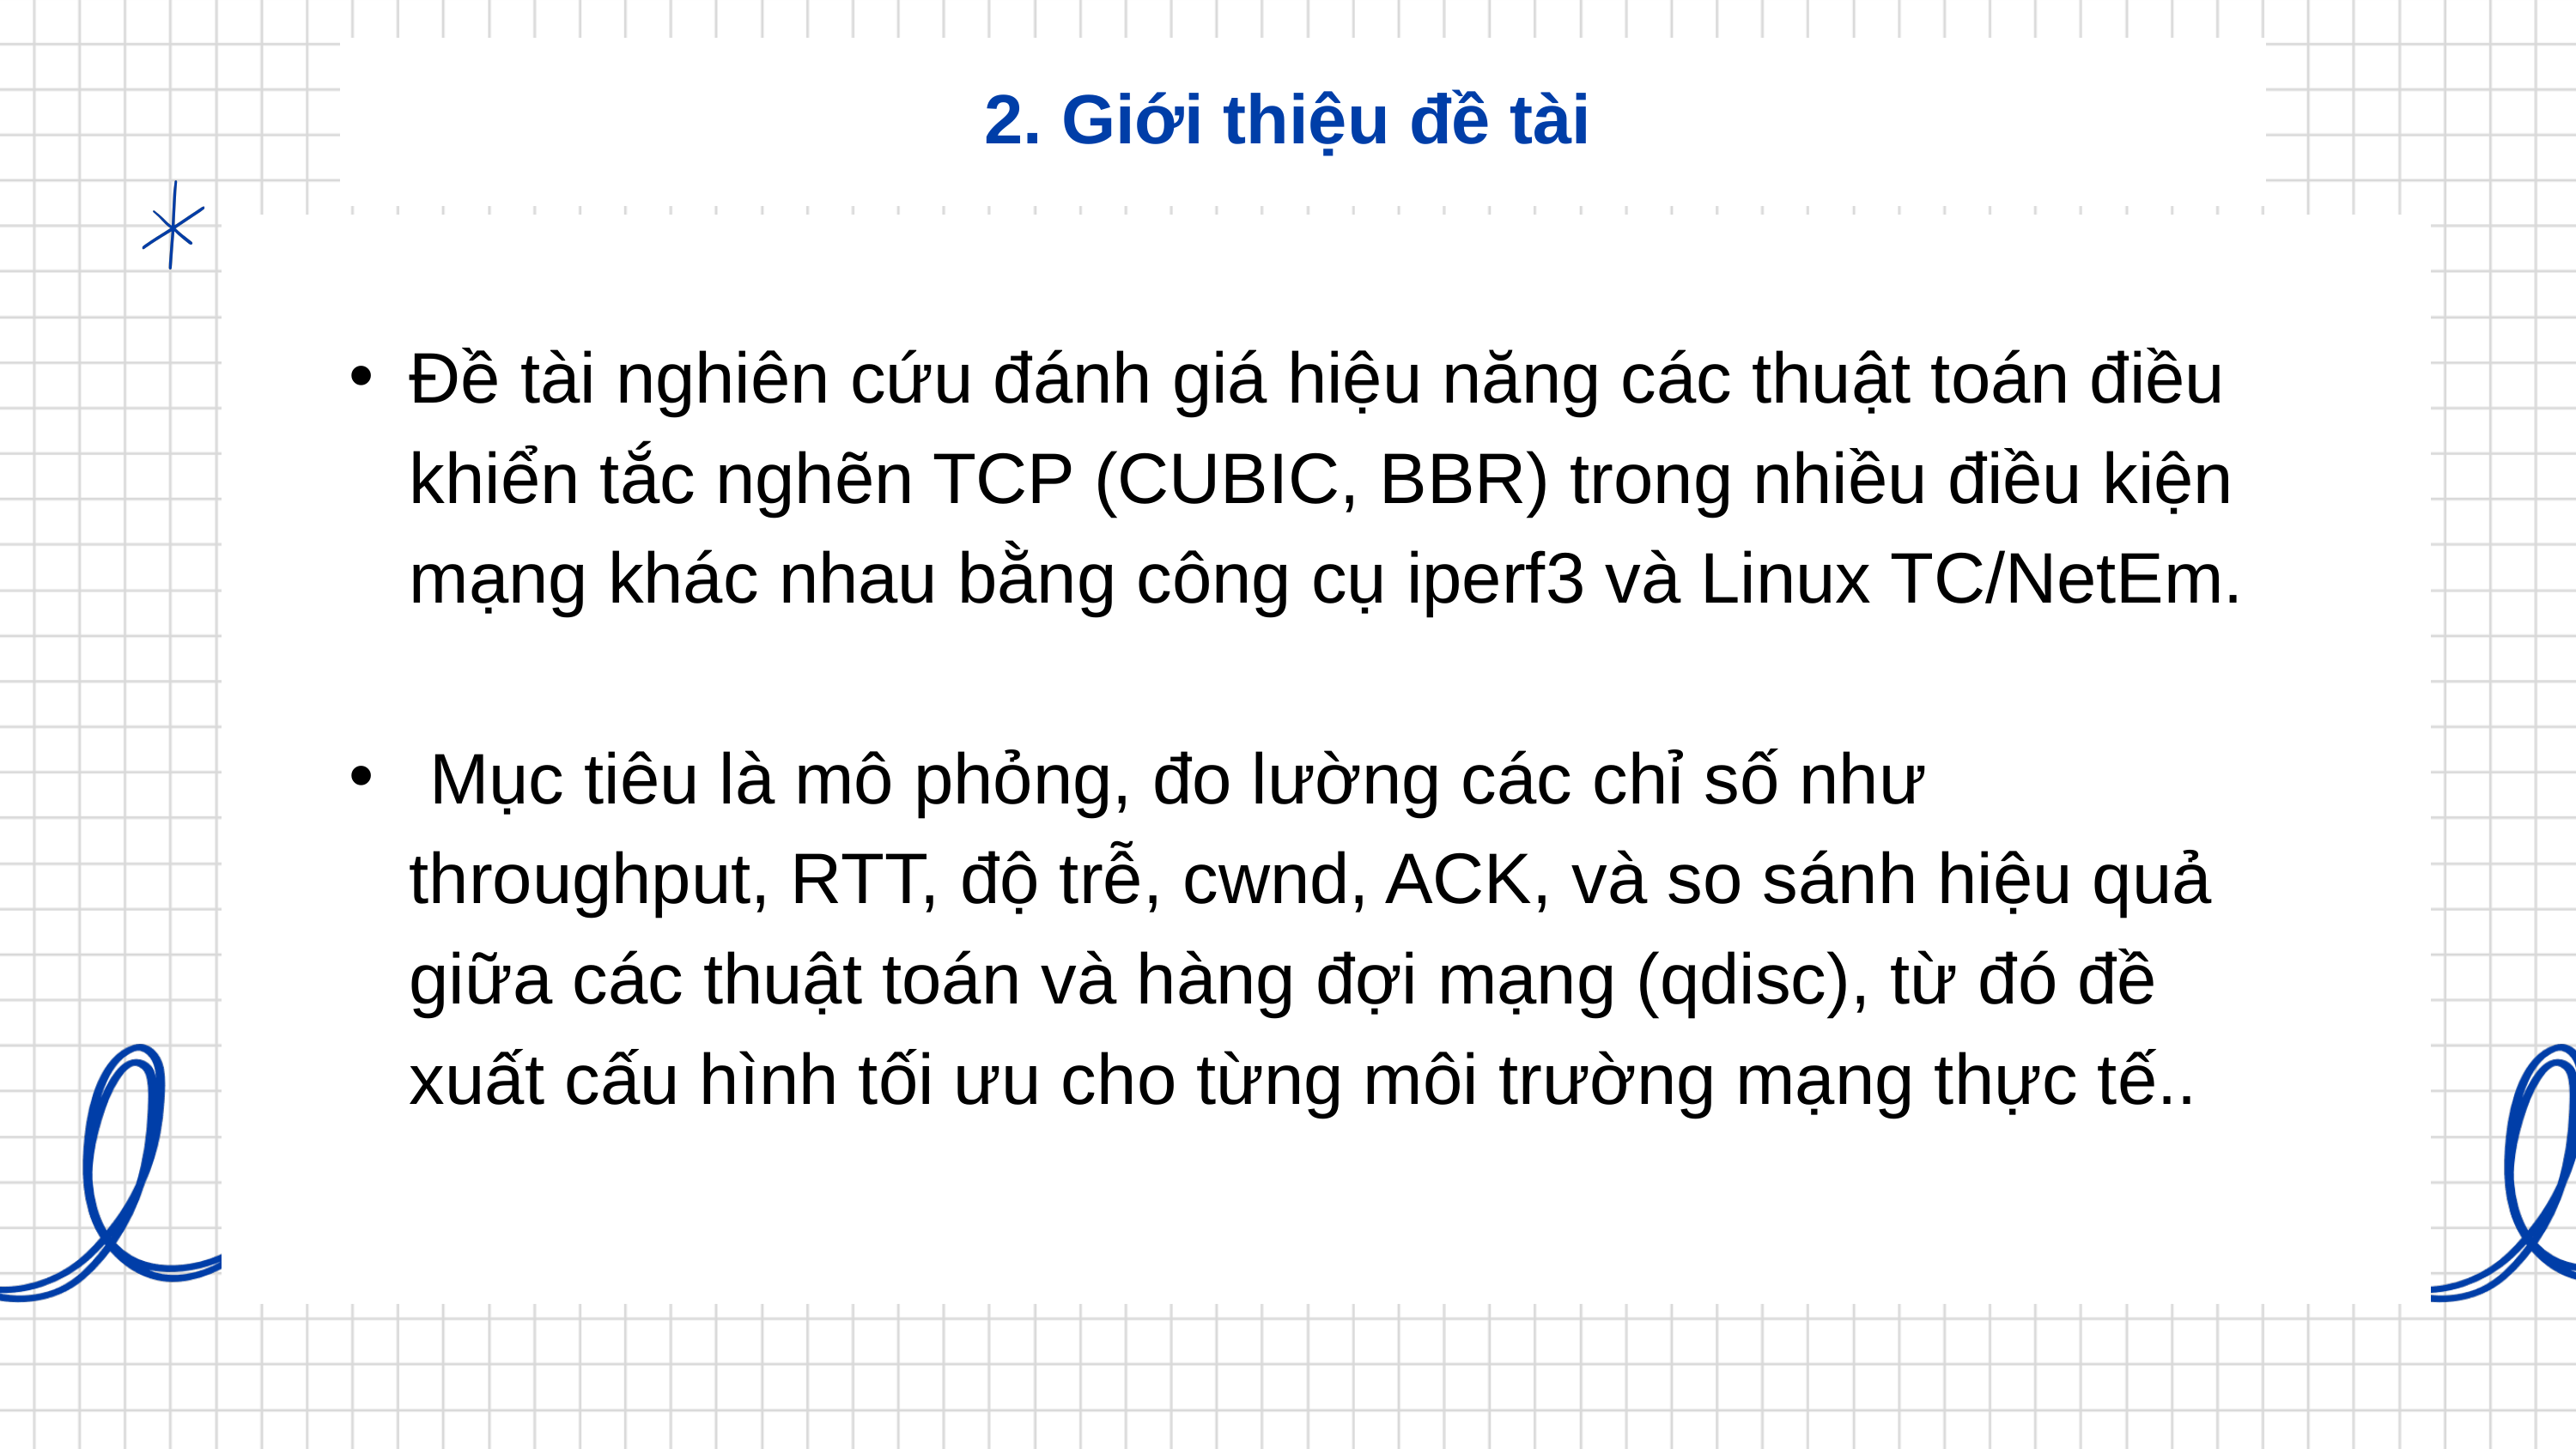

2. Giới thiệu đề tài

Đề tài nghiên cứu đánh giá hiệu năng các thuật toán điều khiển tắc nghẽn TCP (CUBIC, BBR) trong nhiều điều kiện mạng khác nhau bằng công cụ iperf3 và Linux TC/NetEm.

 Mục tiêu là mô phỏng, đo lường các chỉ số như throughput, RTT, độ trễ, cwnd, ACK, và so sánh hiệu quả giữa các thuật toán và hàng đợi mạng (qdisc), từ đó đề xuất cấu hình tối ưu cho từng môi trường mạng thực tế..